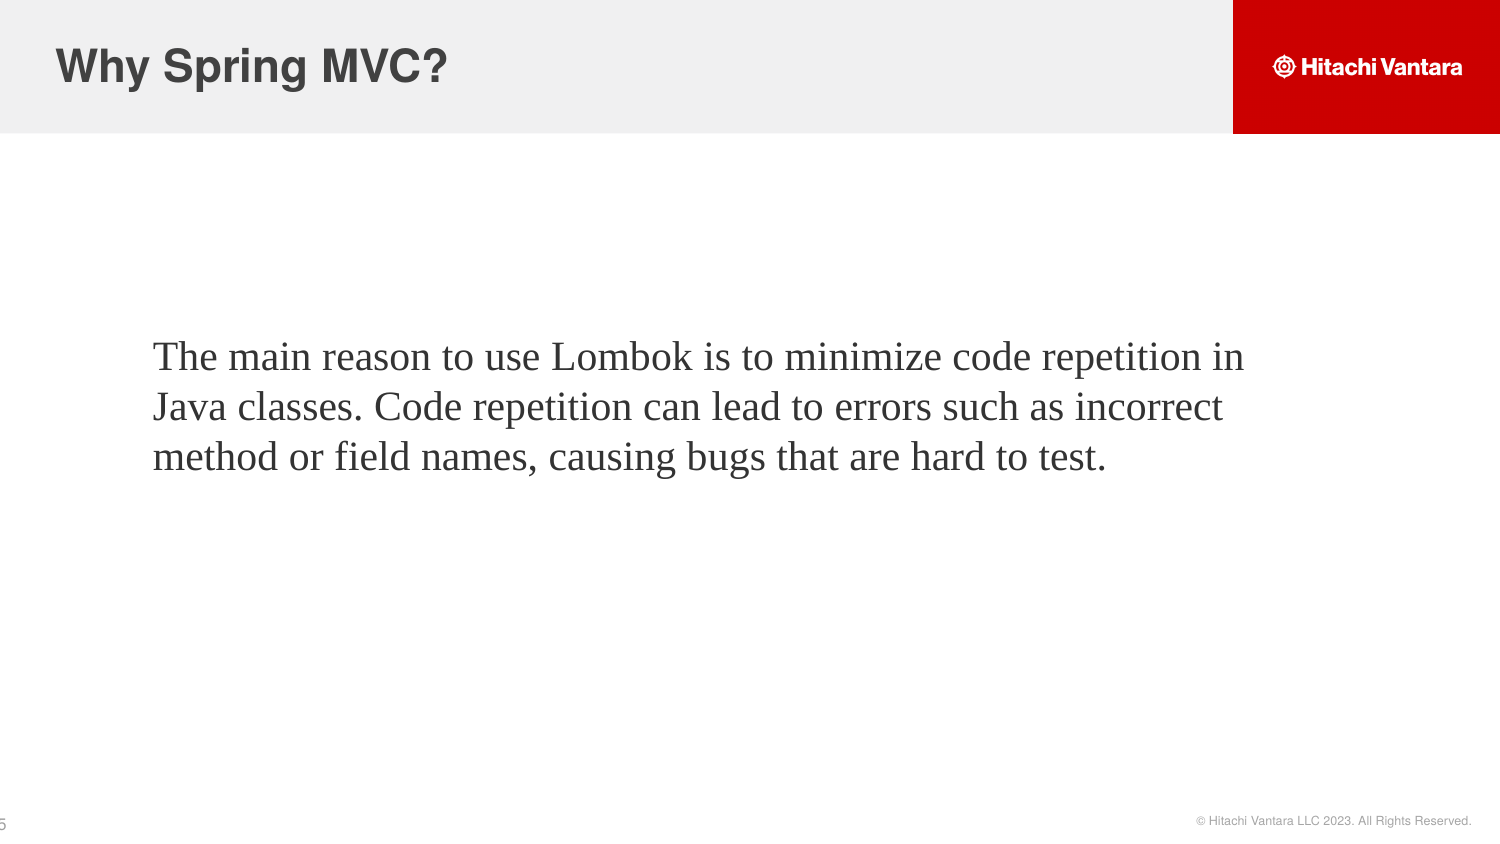

# Why Spring MVC?
The main reason to use Lombok is to minimize code repetition in Java classes. Code repetition can lead to errors such as incorrect method or field names, causing bugs that are hard to test.